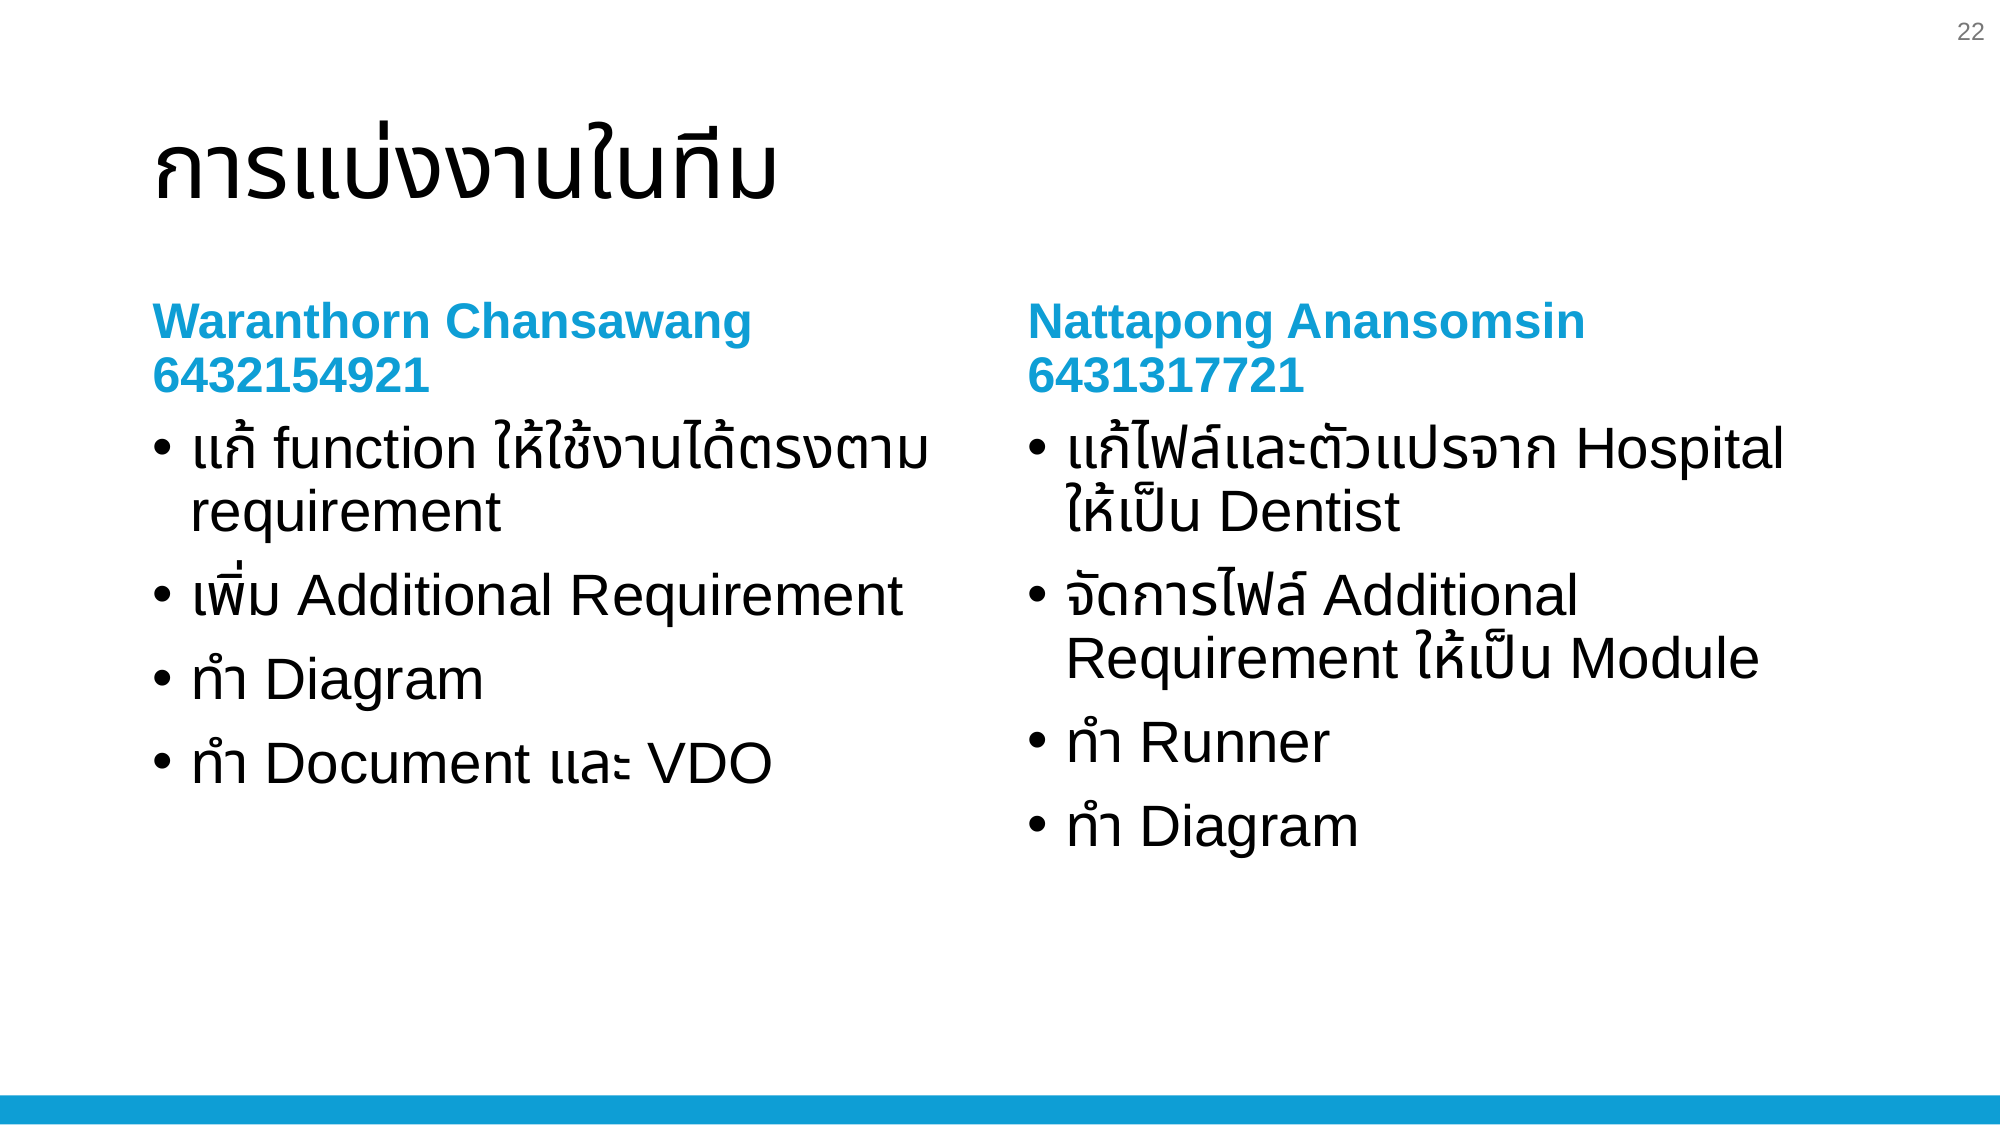

22
# การแบ่งงานในทีม
Waranthorn Chansawang 6432154921
Nattapong Anansomsin 6431317721
แก้ function ให้ใช้งานได้ตรงตาม requirement
เพิ่ม Additional Requirement
ทำ Diagram
ทำ Document และ VDO
แก้ไฟล์และตัวแปรจาก Hospital ให้เป็น Dentist
จัดการไฟล์ Additional Requirement ให้เป็น Module
ทำ Runner
ทำ Diagram